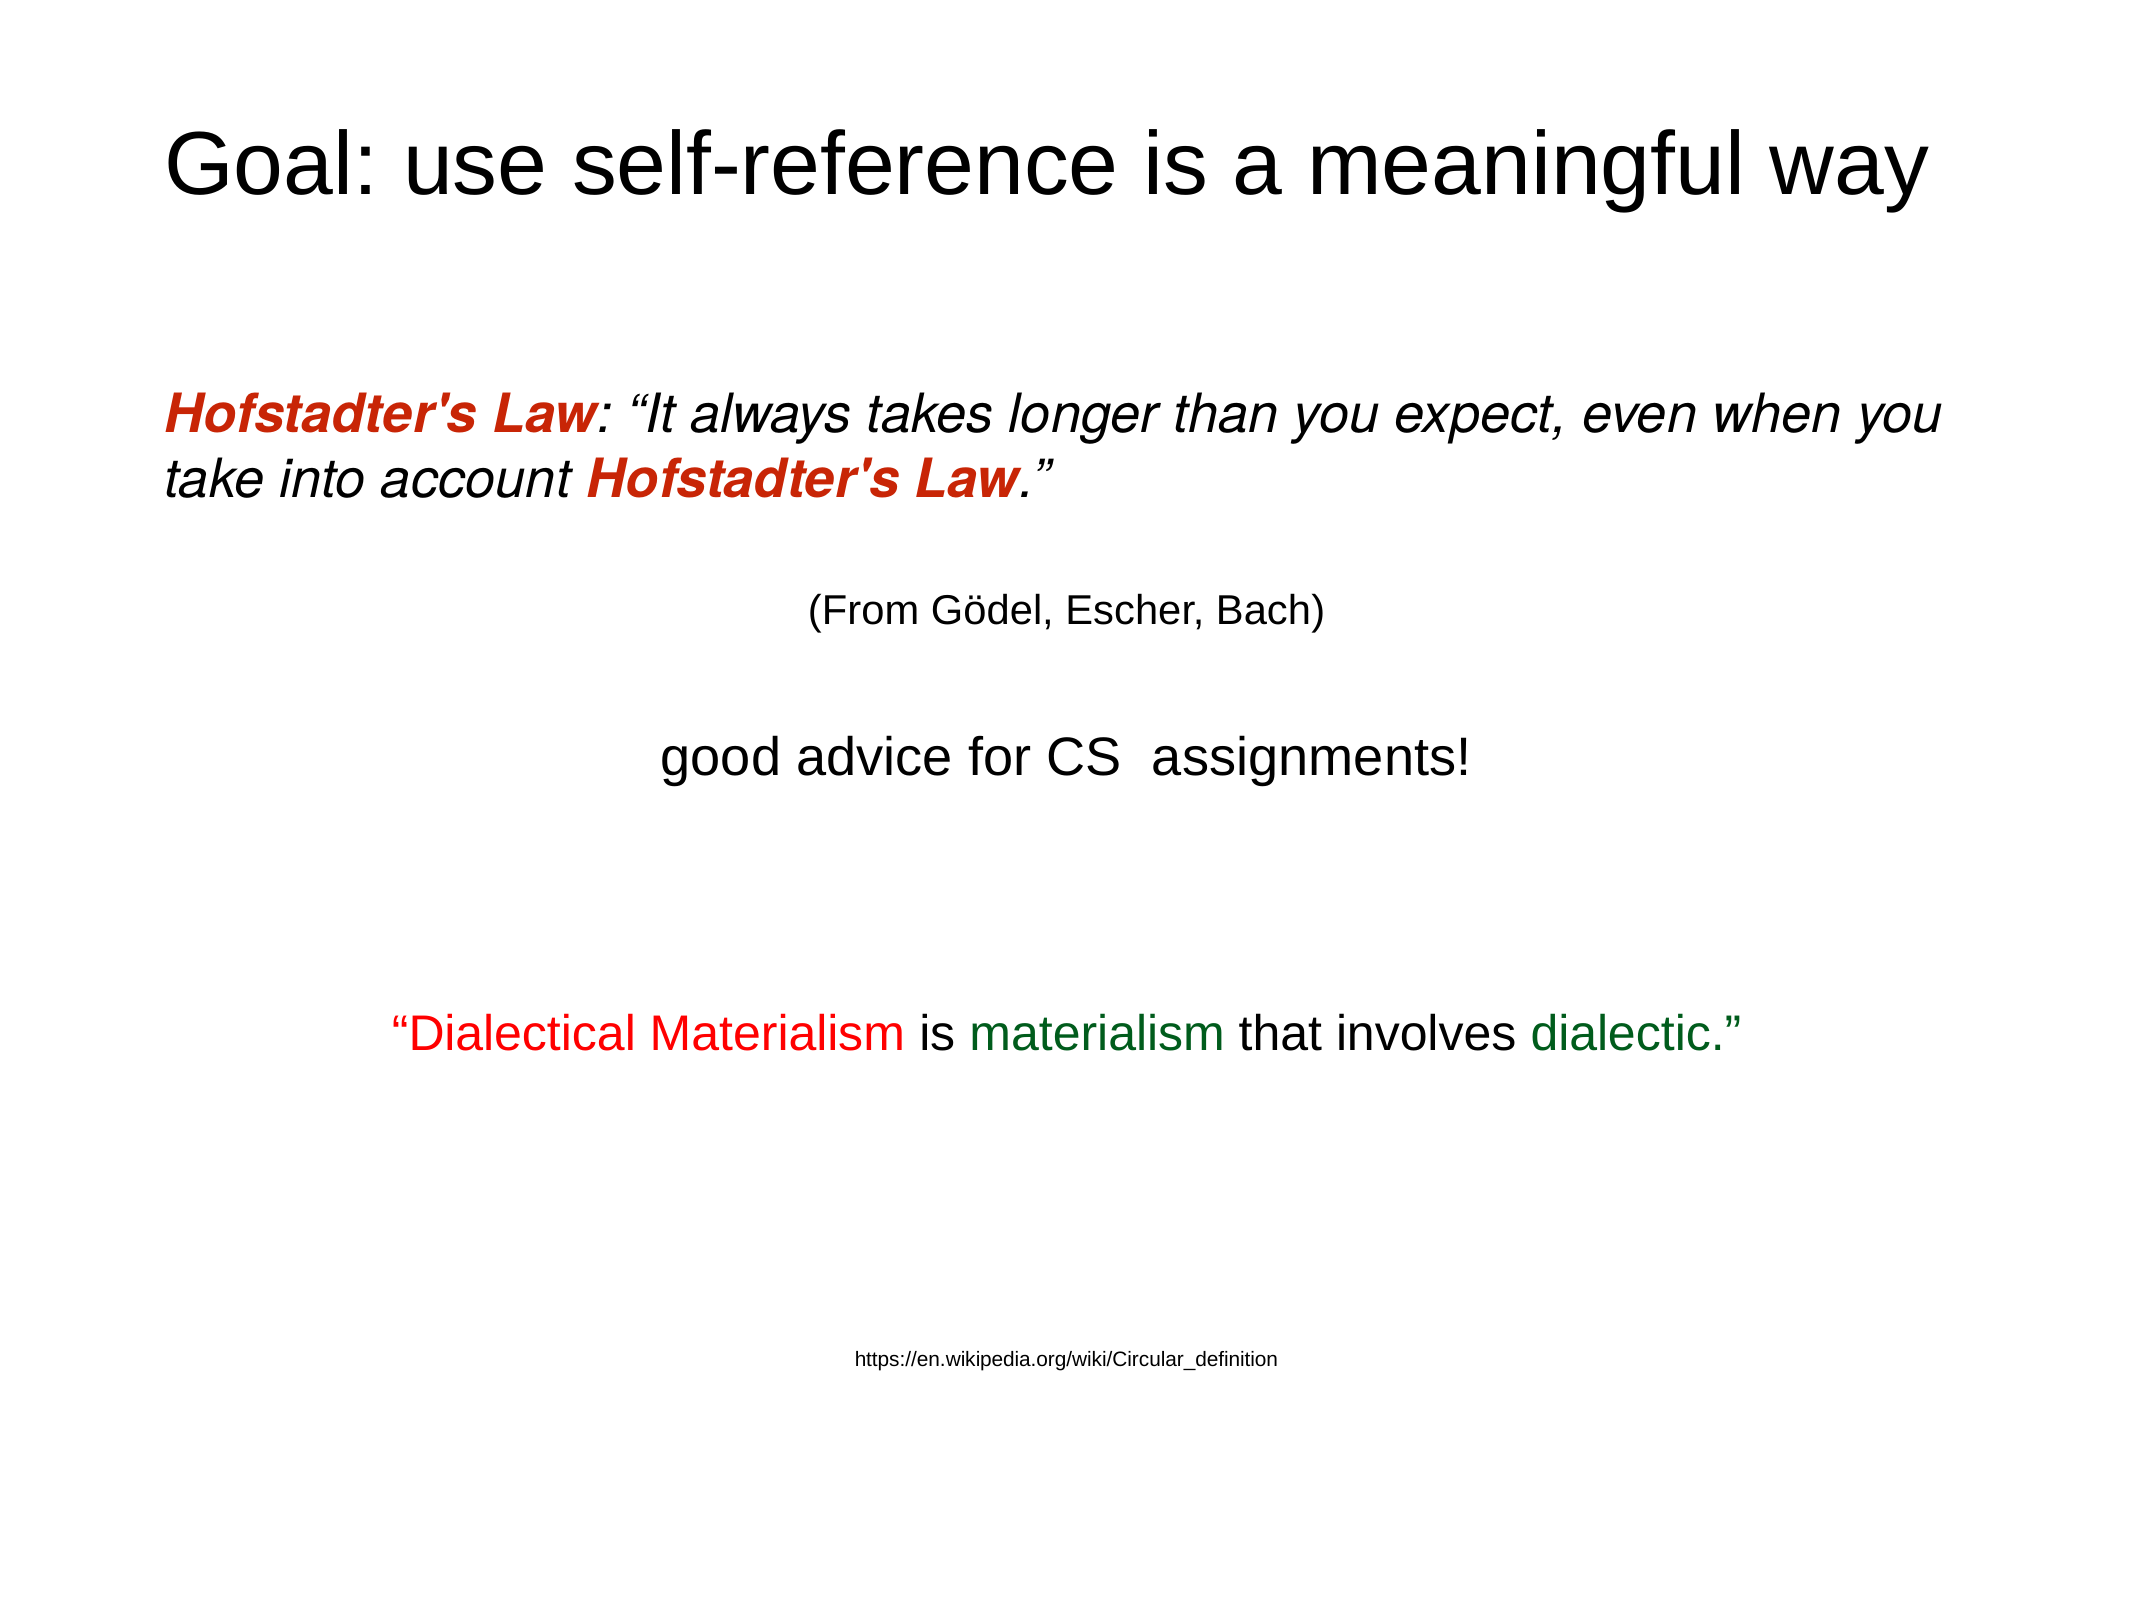

# Goal: use self-reference is a meaningful way
Hofstadter's Law: “It always takes longer than you expect, even when you take into account Hofstadter's Law.”
(From Gödel, Escher, Bach)
good advice for CS  assignments!
“Dialectical Materialism is materialism that involves dialectic.”
https://en.wikipedia.org/wiki/Circular_definition